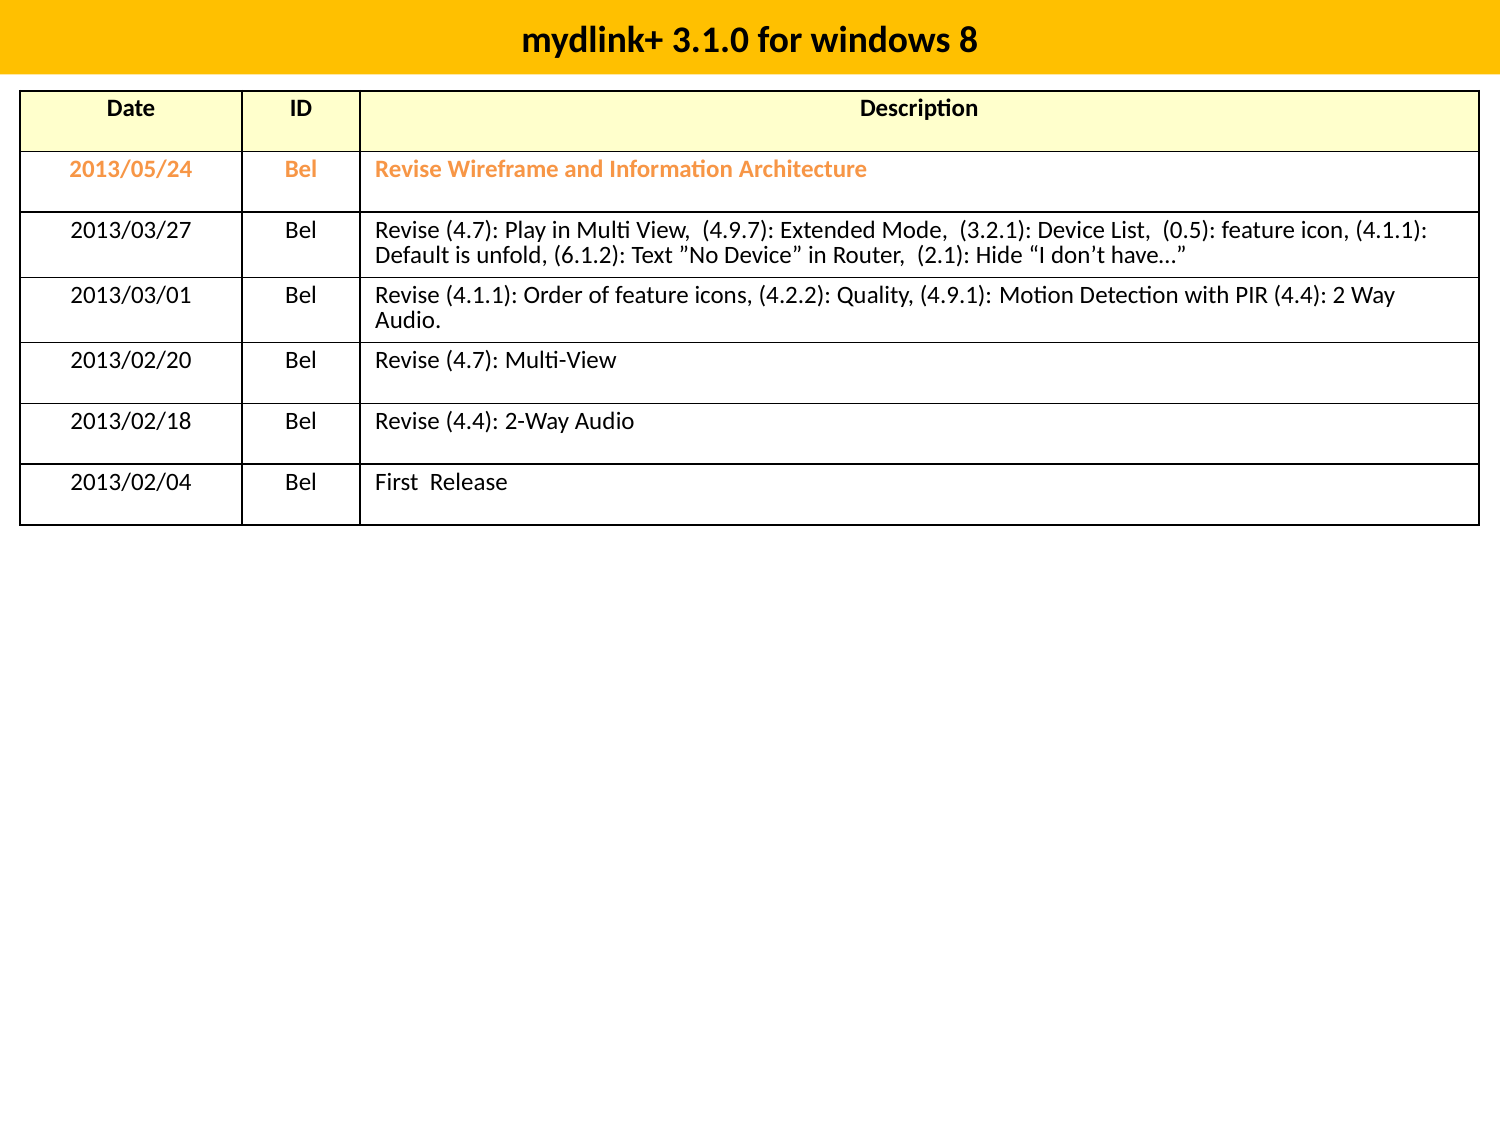

mydlink+ 3.1.0 for windows 8
| Date | ID | Description |
| --- | --- | --- |
| 2013/05/24 | Bel | Revise Wireframe and Information Architecture |
| 2013/03/27 | Bel | Revise (4.7): Play in Multi View, (4.9.7): Extended Mode, (3.2.1): Device List, (0.5): feature icon, (4.1.1): Default is unfold, (6.1.2): Text ”No Device” in Router, (2.1): Hide “I don’t have…” |
| 2013/03/01 | Bel | Revise (4.1.1): Order of feature icons, (4.2.2): Quality, (4.9.1): Motion Detection with PIR (4.4): 2 Way Audio. |
| 2013/02/20 | Bel | Revise (4.7): Multi-View |
| 2013/02/18 | Bel | Revise (4.4): 2-Way Audio |
| 2013/02/04 | Bel | First Release |